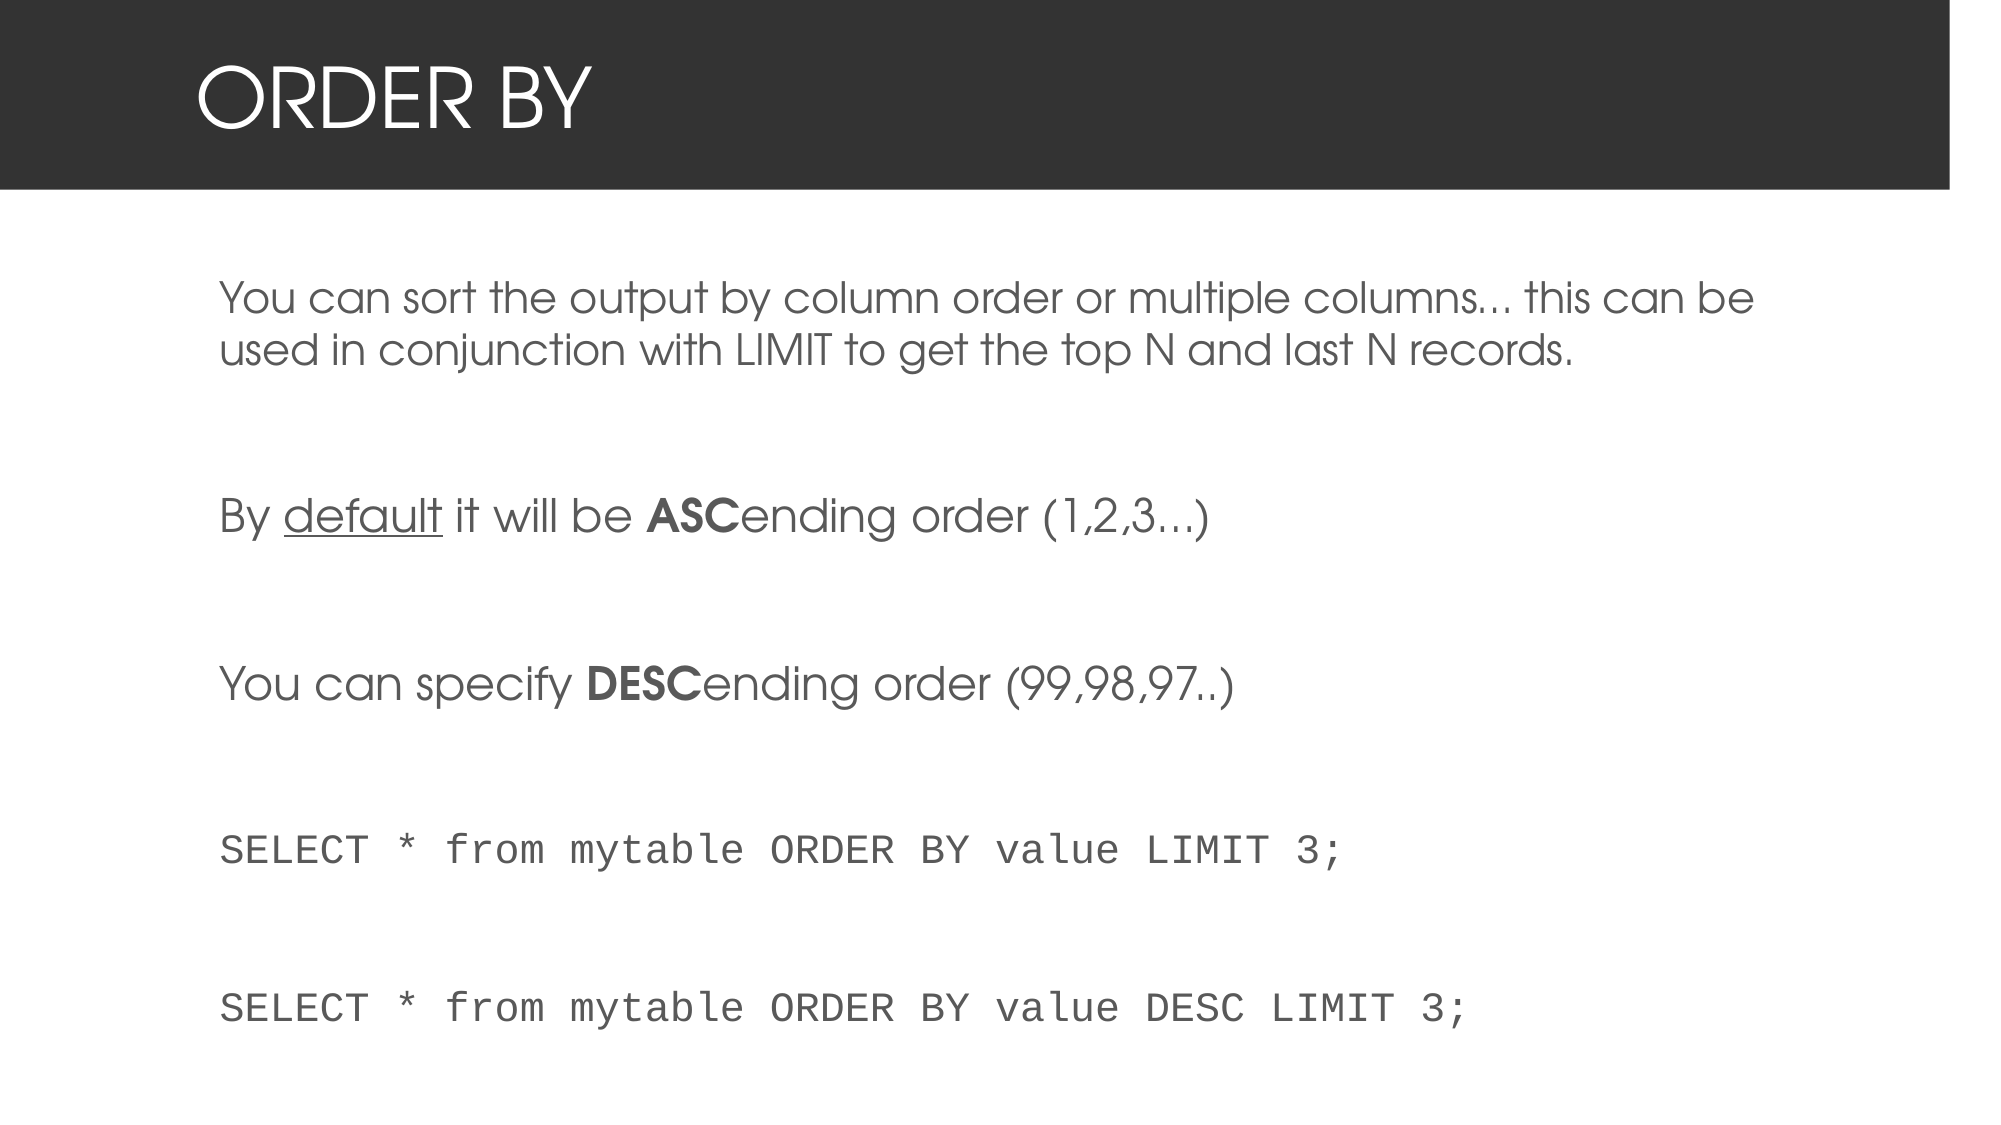

ORDER BY
You can sort the output by column order or multiple columns… this can be used in conjunction with LIMIT to get the top N and last N records.

By default it will be ASCending order (1,2,3…)

You can specify DESCending order (99,98,97..)

SELECT * from mytable ORDER BY value LIMIT 3;

SELECT * from mytable ORDER BY value DESC LIMIT 3;